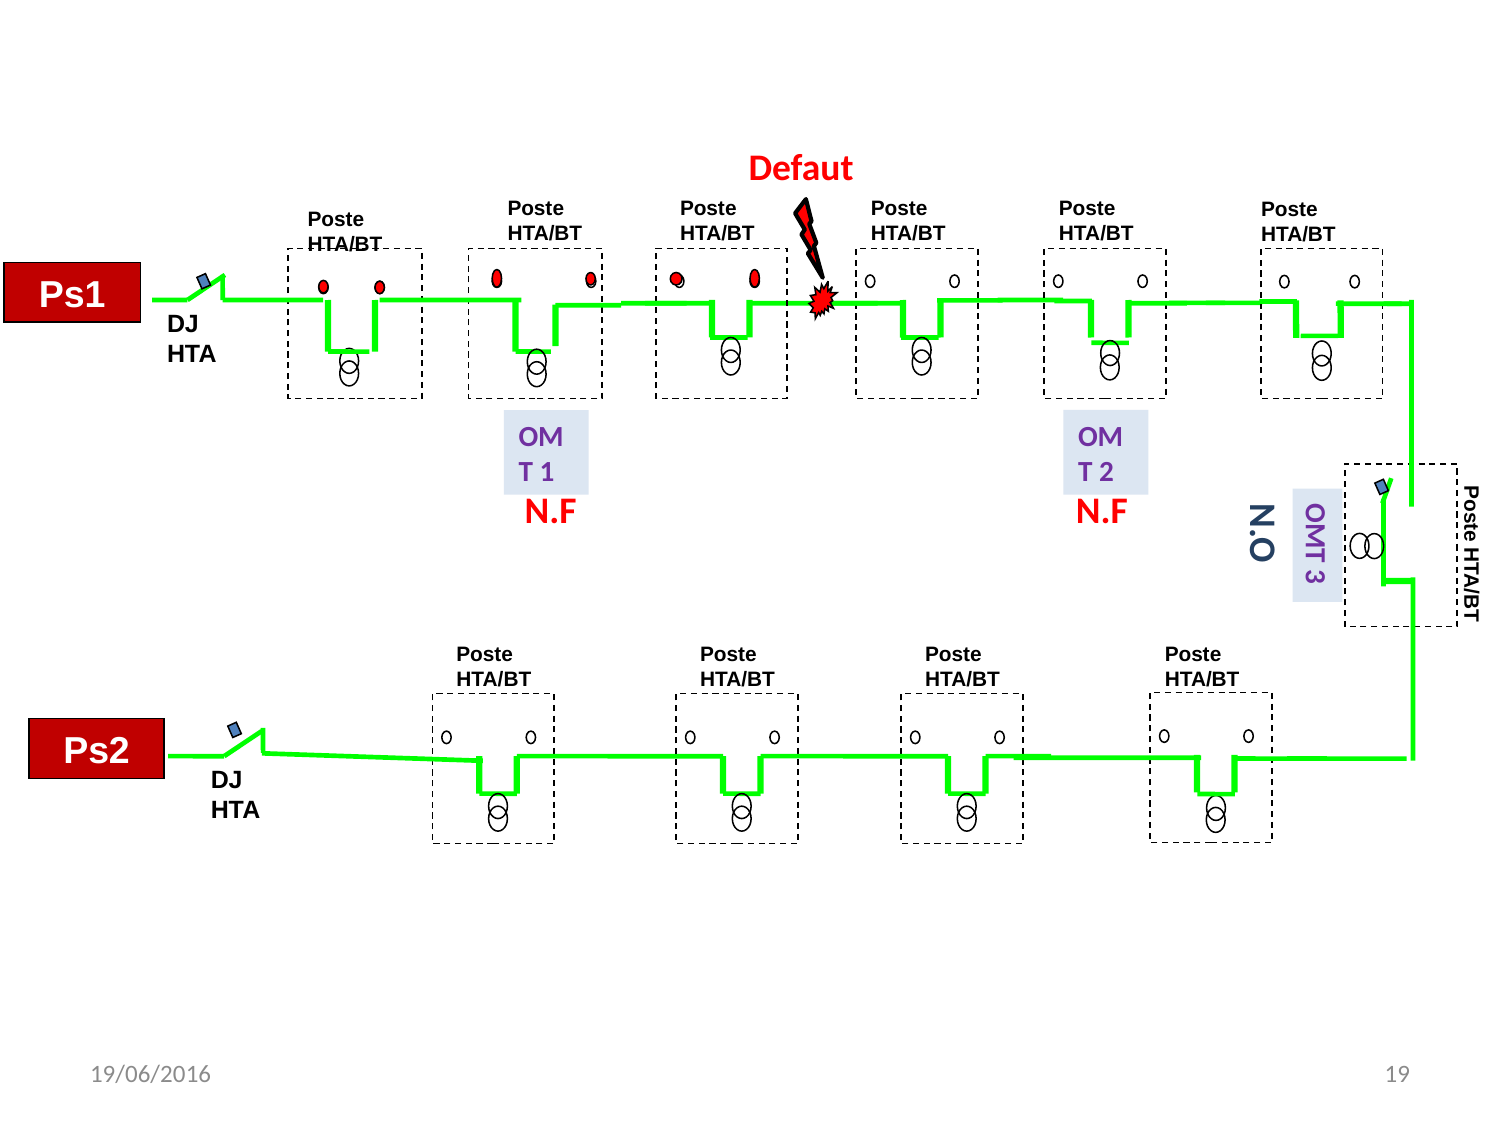

Defaut
Poste HTA/BT
Poste HTA/BT
Poste HTA/BT
Poste HTA/BT
Poste HTA/BT
Poste HTA/BT

Ps1

DJ HTA

OMT 2
OMT 1
N.F
N.F

N.O
OMT 3

Poste HTA/BT

Poste HTA/BT
Poste HTA/BT
Poste HTA/BT
Poste HTA/BT

Ps2

DJ HTA

19/06/2016
19